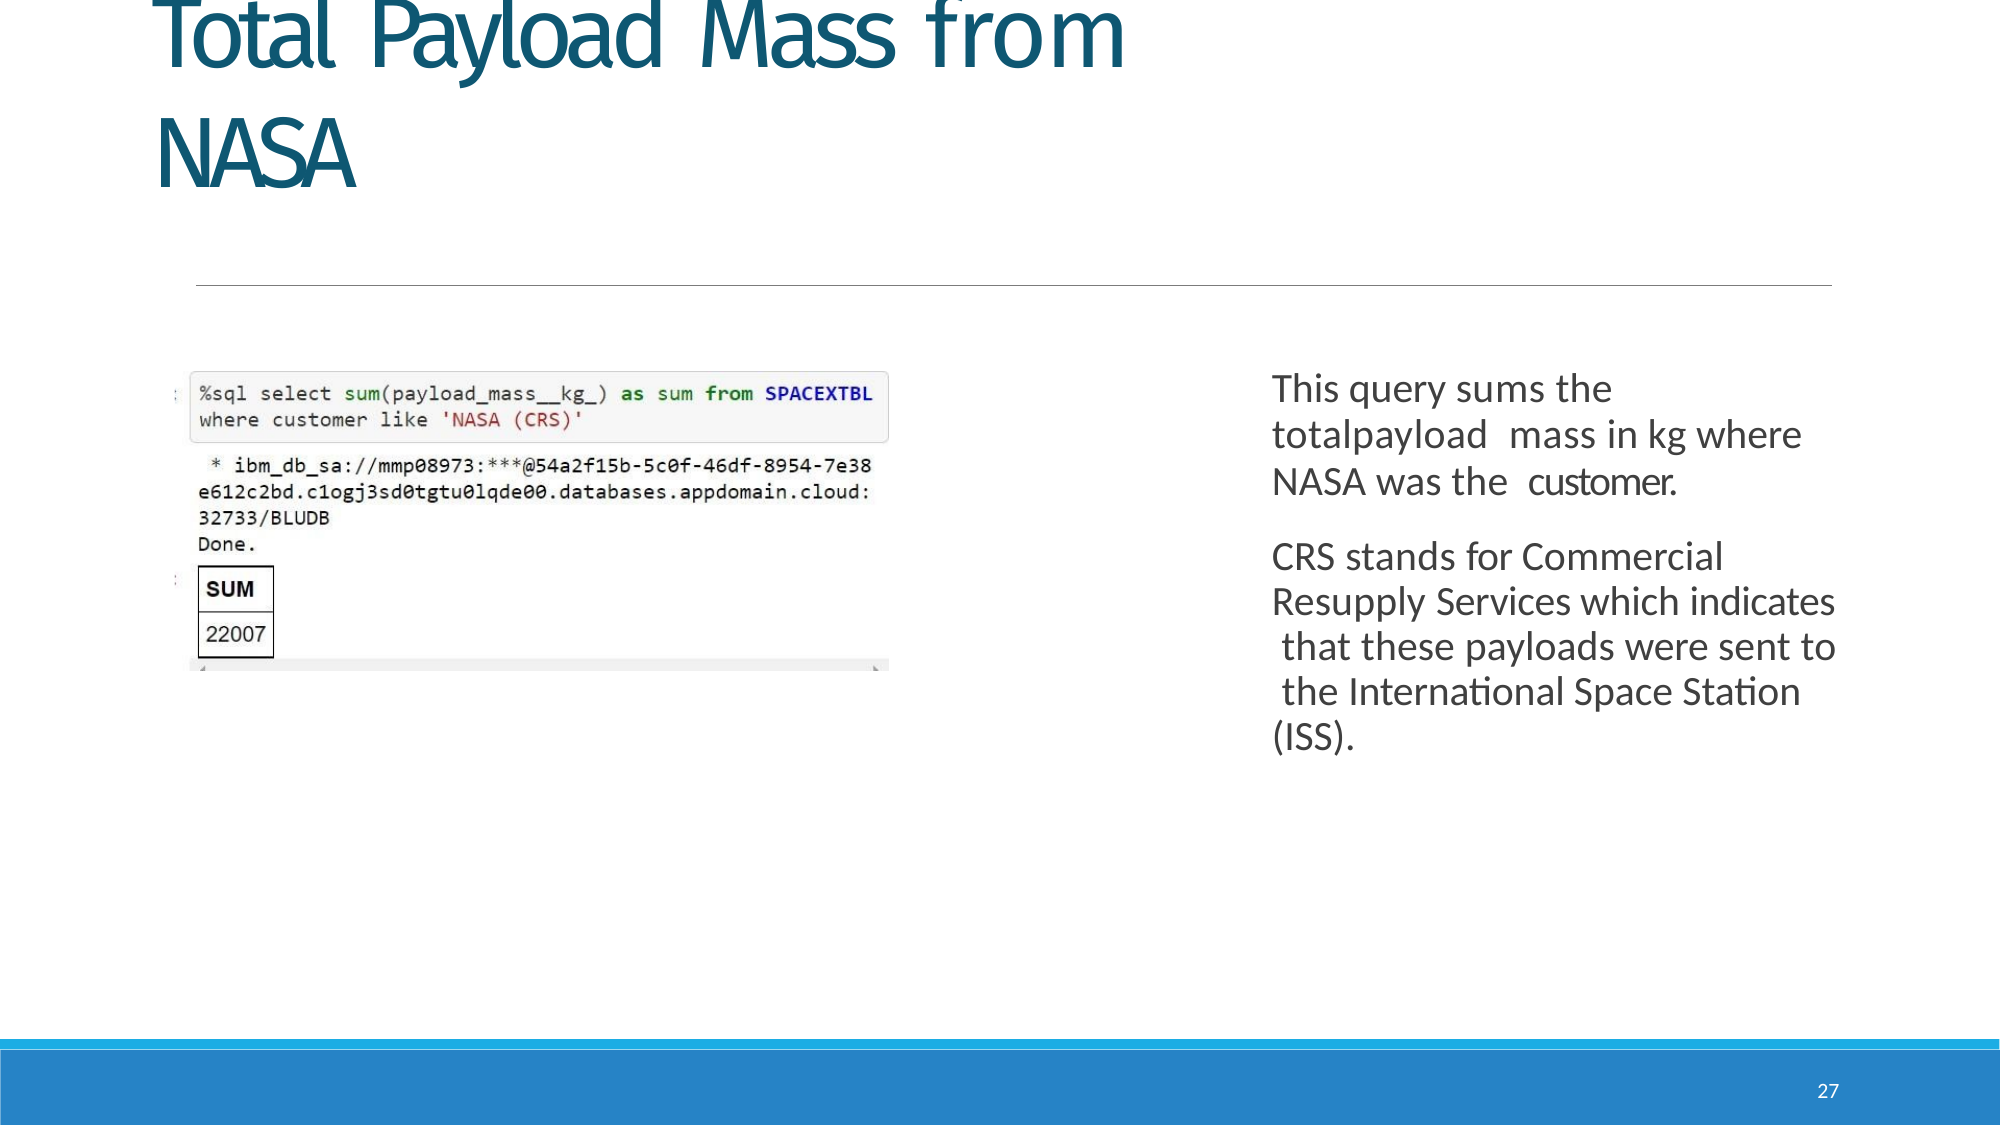

# Total Payload Mass from NASA

This query sums the totalpayload  mass in kg where NASA was the  customer.
CRS stands for Commercial  Resupply Services which indicates  that these payloads were sent to  the International Space Station  (ISS).

27